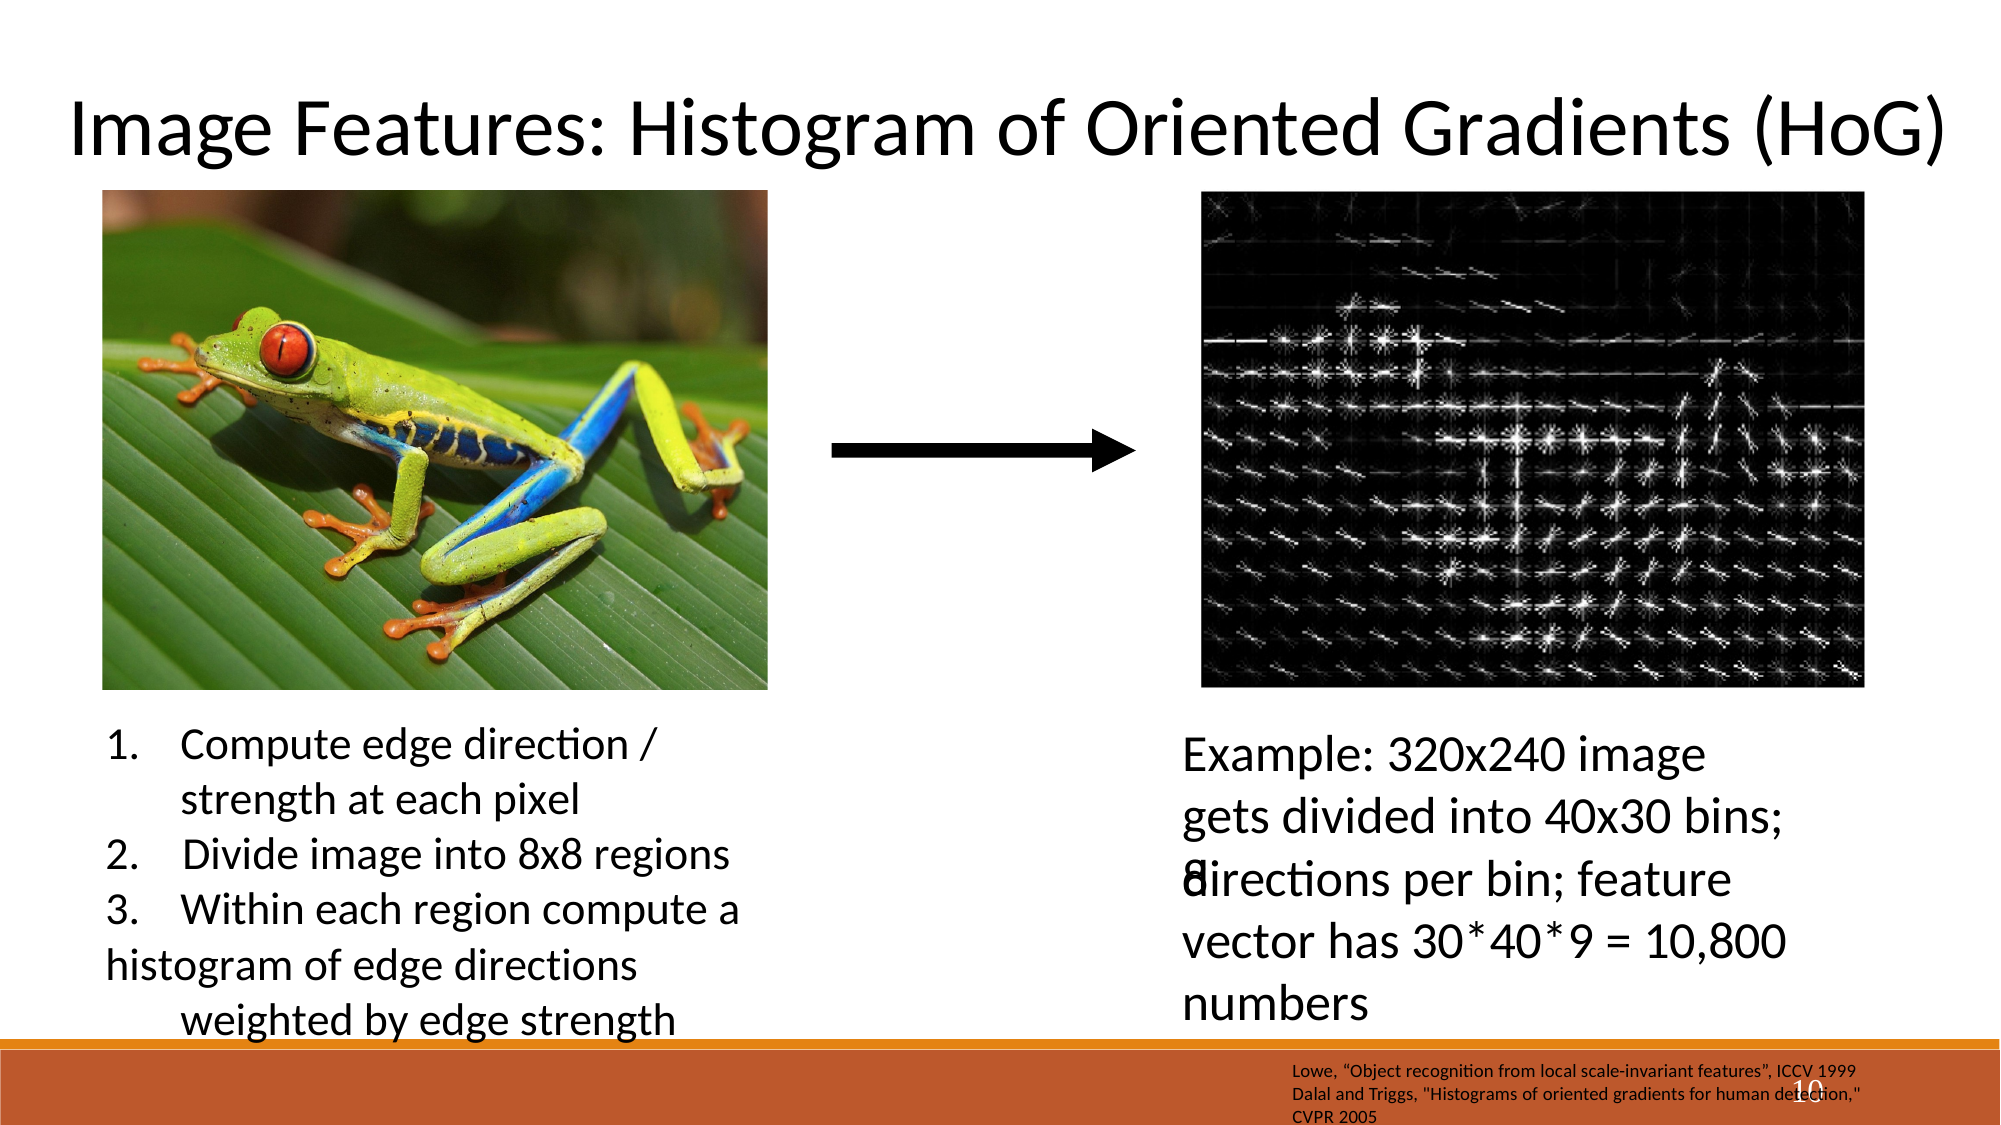

Image Features: Histogram of Oriented Gradients (HoG)

1.	Compute edge direction / strength at each pixel
Example: 320x240 image gets divided into 40x30 bins; 8
2.	Divide image into 8x8 regions
3.	Within each region compute a
histogram of edge directions weighted by edge strength
directions per bin; feature vector has 30*40*9 = 10,800 numbers
Lowe, “Object recognition from local scale-invariant features”, ICCV 1999
Dalal and Triggs, "Histograms of oriented gradients for human detection," CVPR 2005
10